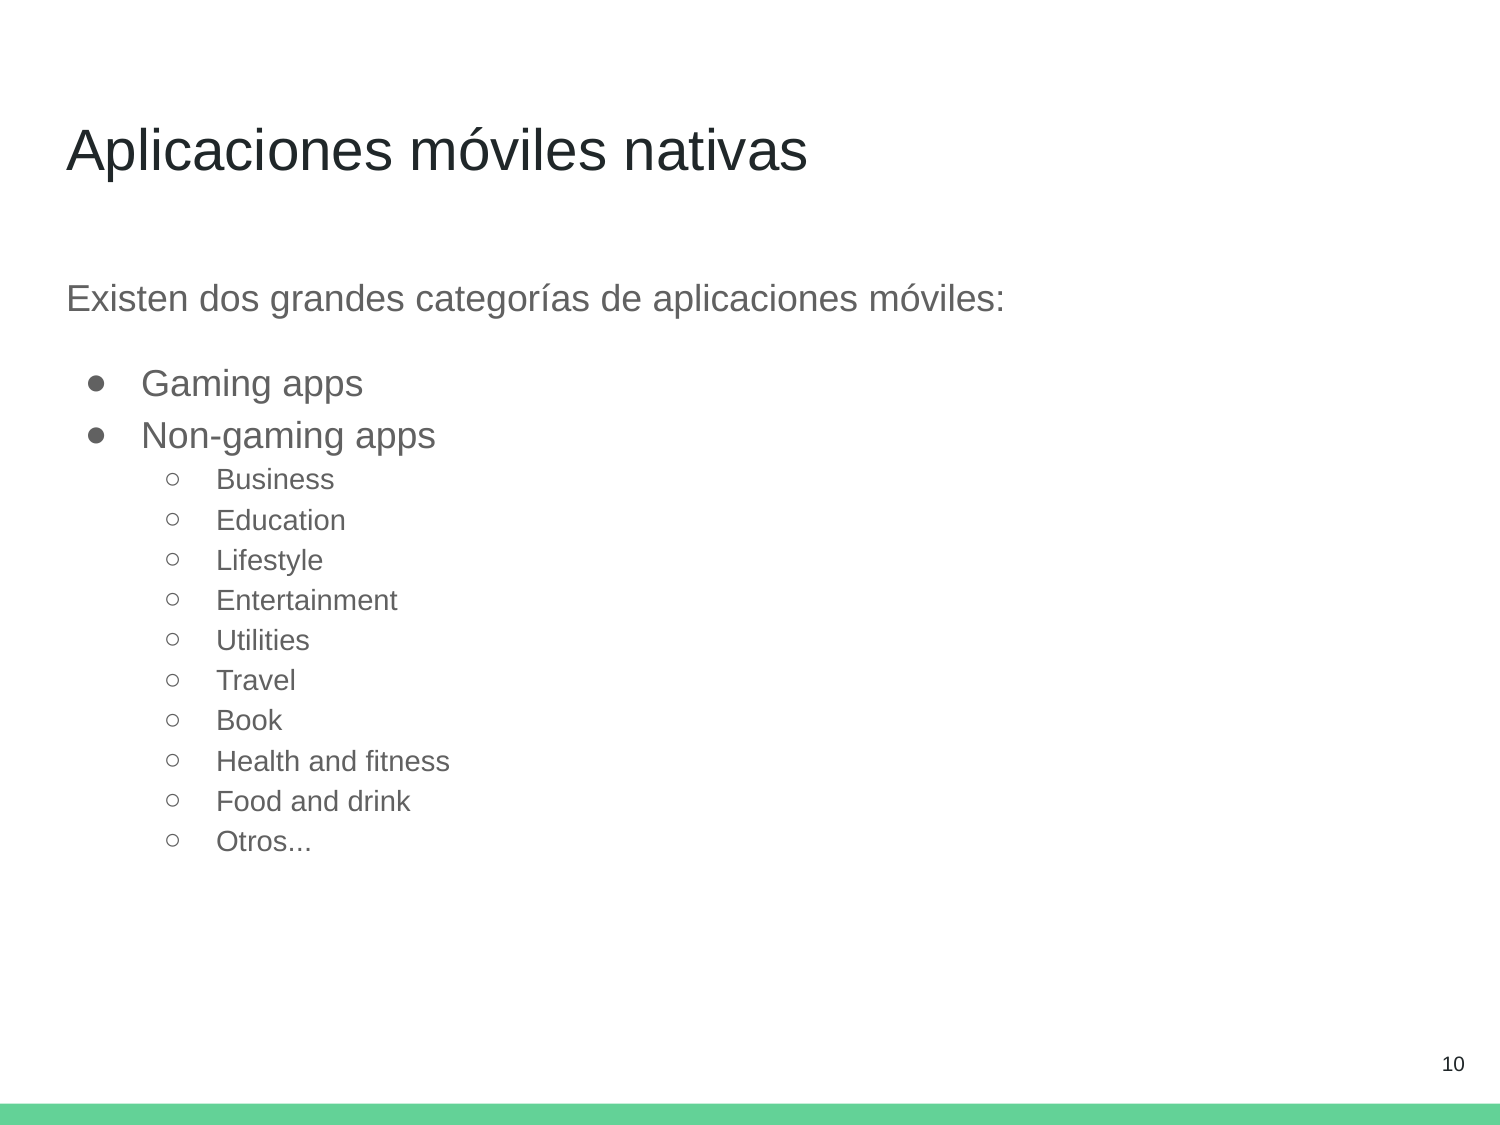

# Aplicaciones móviles nativas
Existen dos grandes categorías de aplicaciones móviles:
Gaming apps
Non-gaming apps
Business
Education
Lifestyle
Entertainment
Utilities
Travel
Book
Health and fitness
Food and drink
Otros...
10